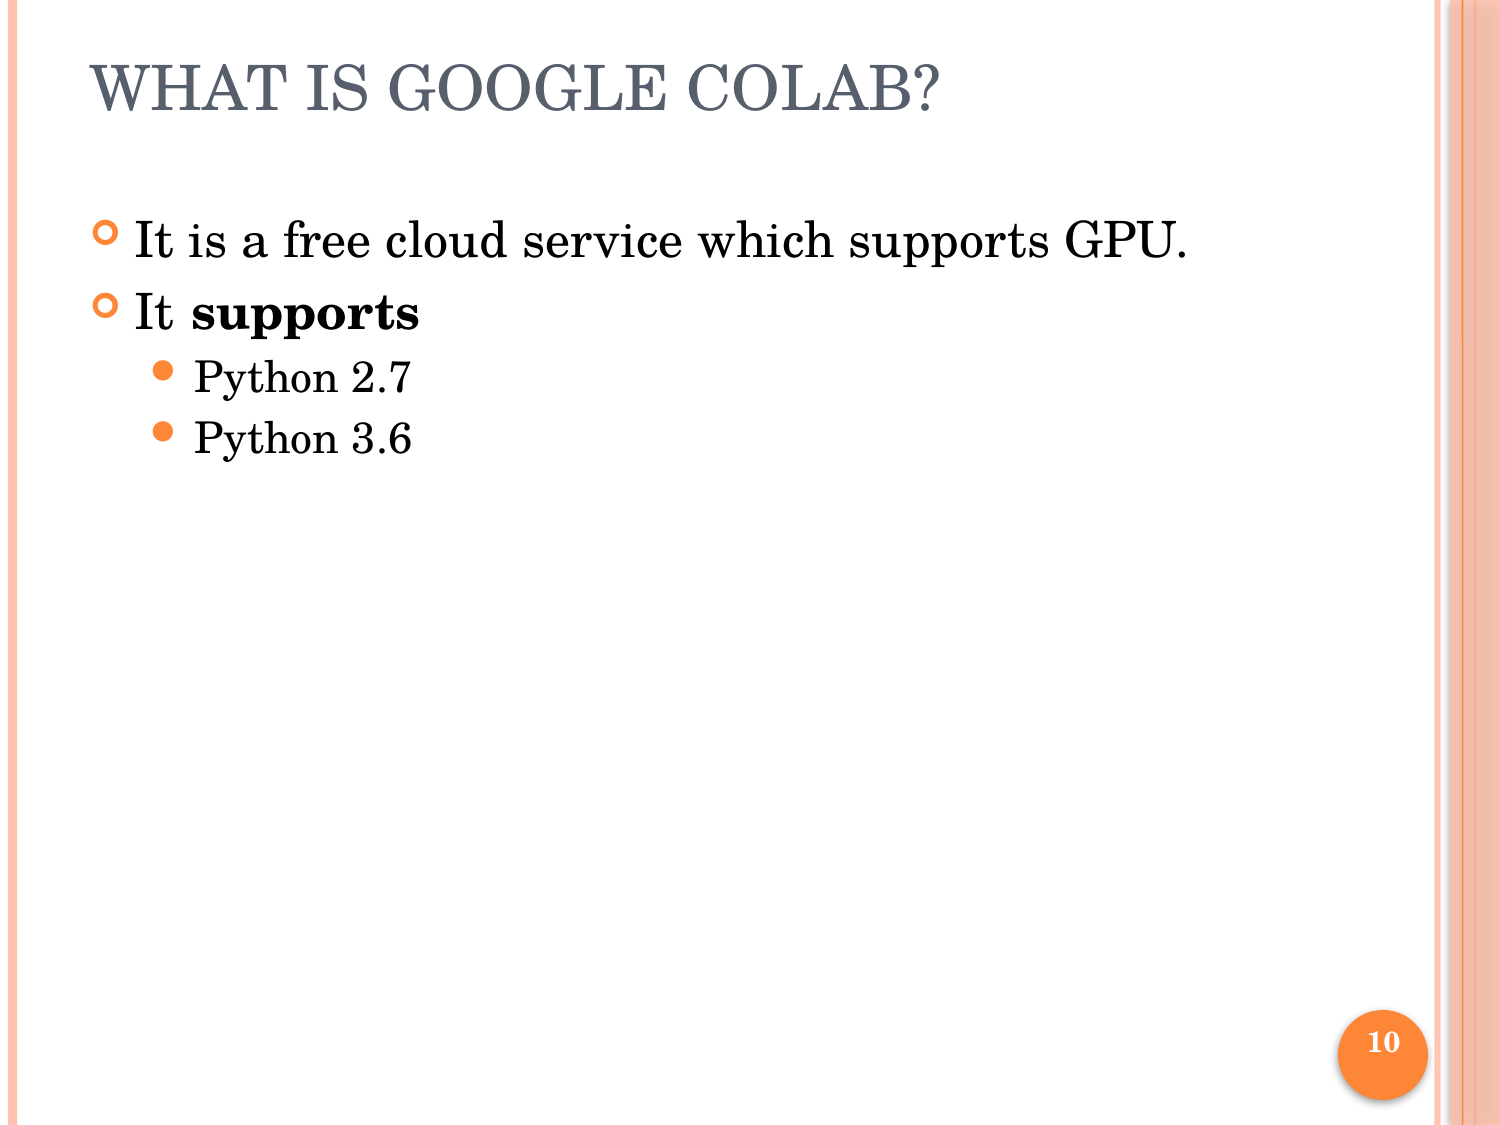

# What is Google Colab?
It is a free cloud service which supports GPU.
It supports
Python 2.7
Python 3.6

10